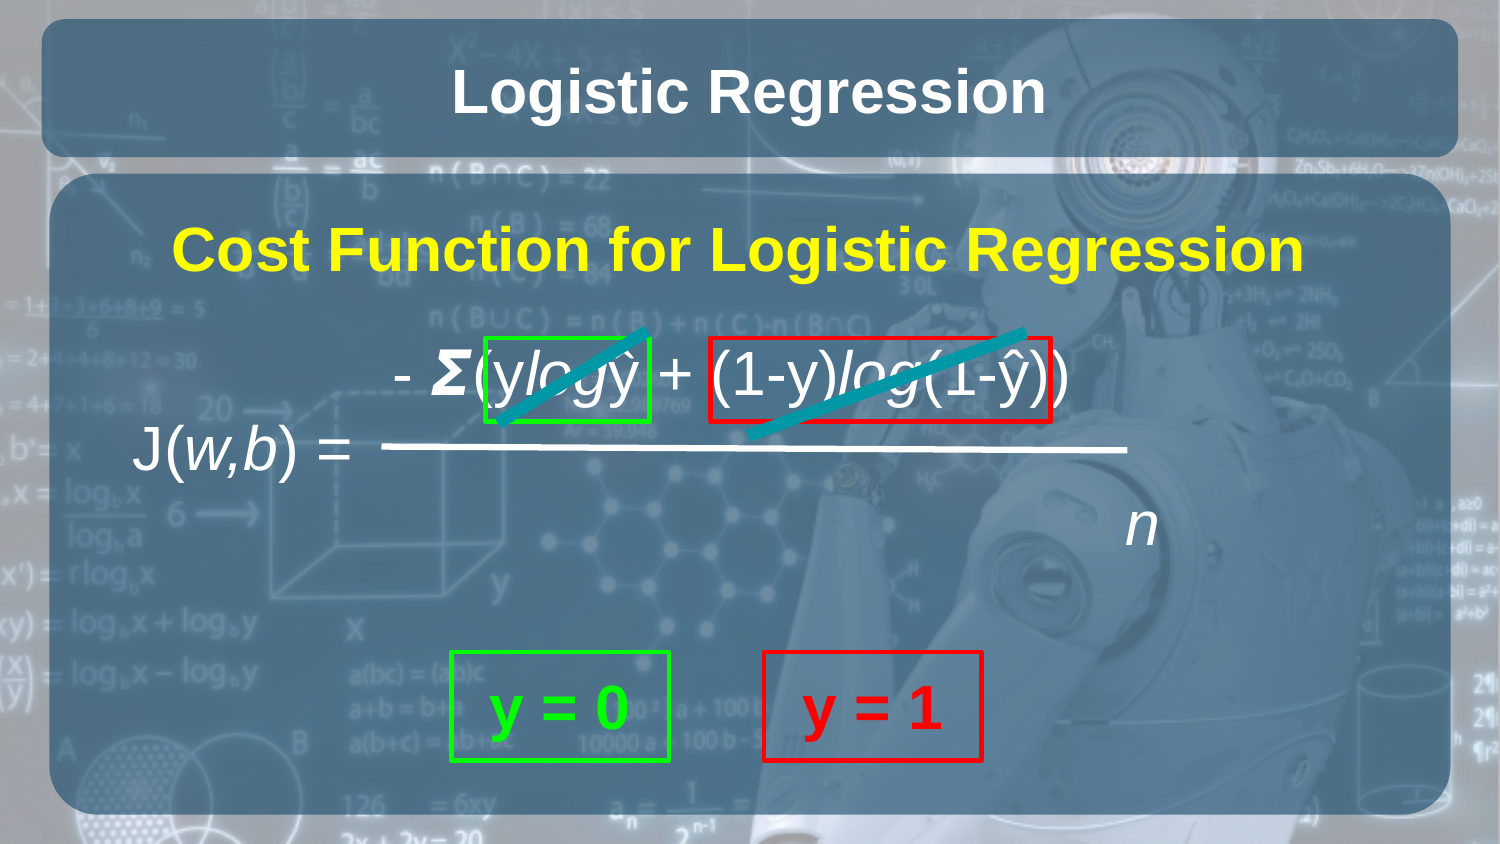

# Logistic Regression
Cost Function for Logistic Regression

  - 𝞢(ylogŷ + (1-y)log(1-ŷ))
J(w,b) =
							 n

y = 0
y = 1